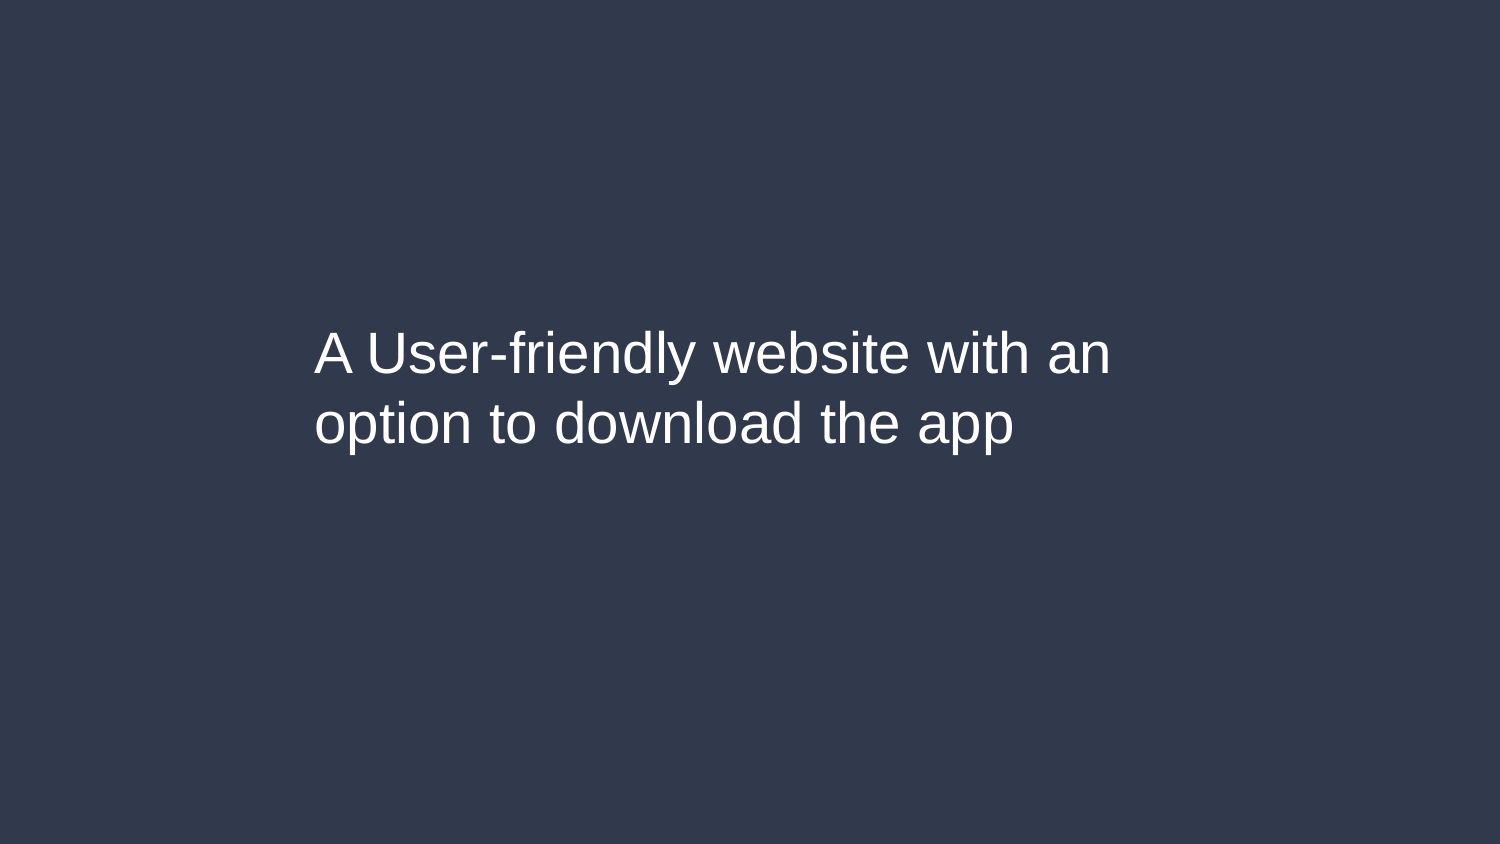

A User-friendly website with an option to download the app